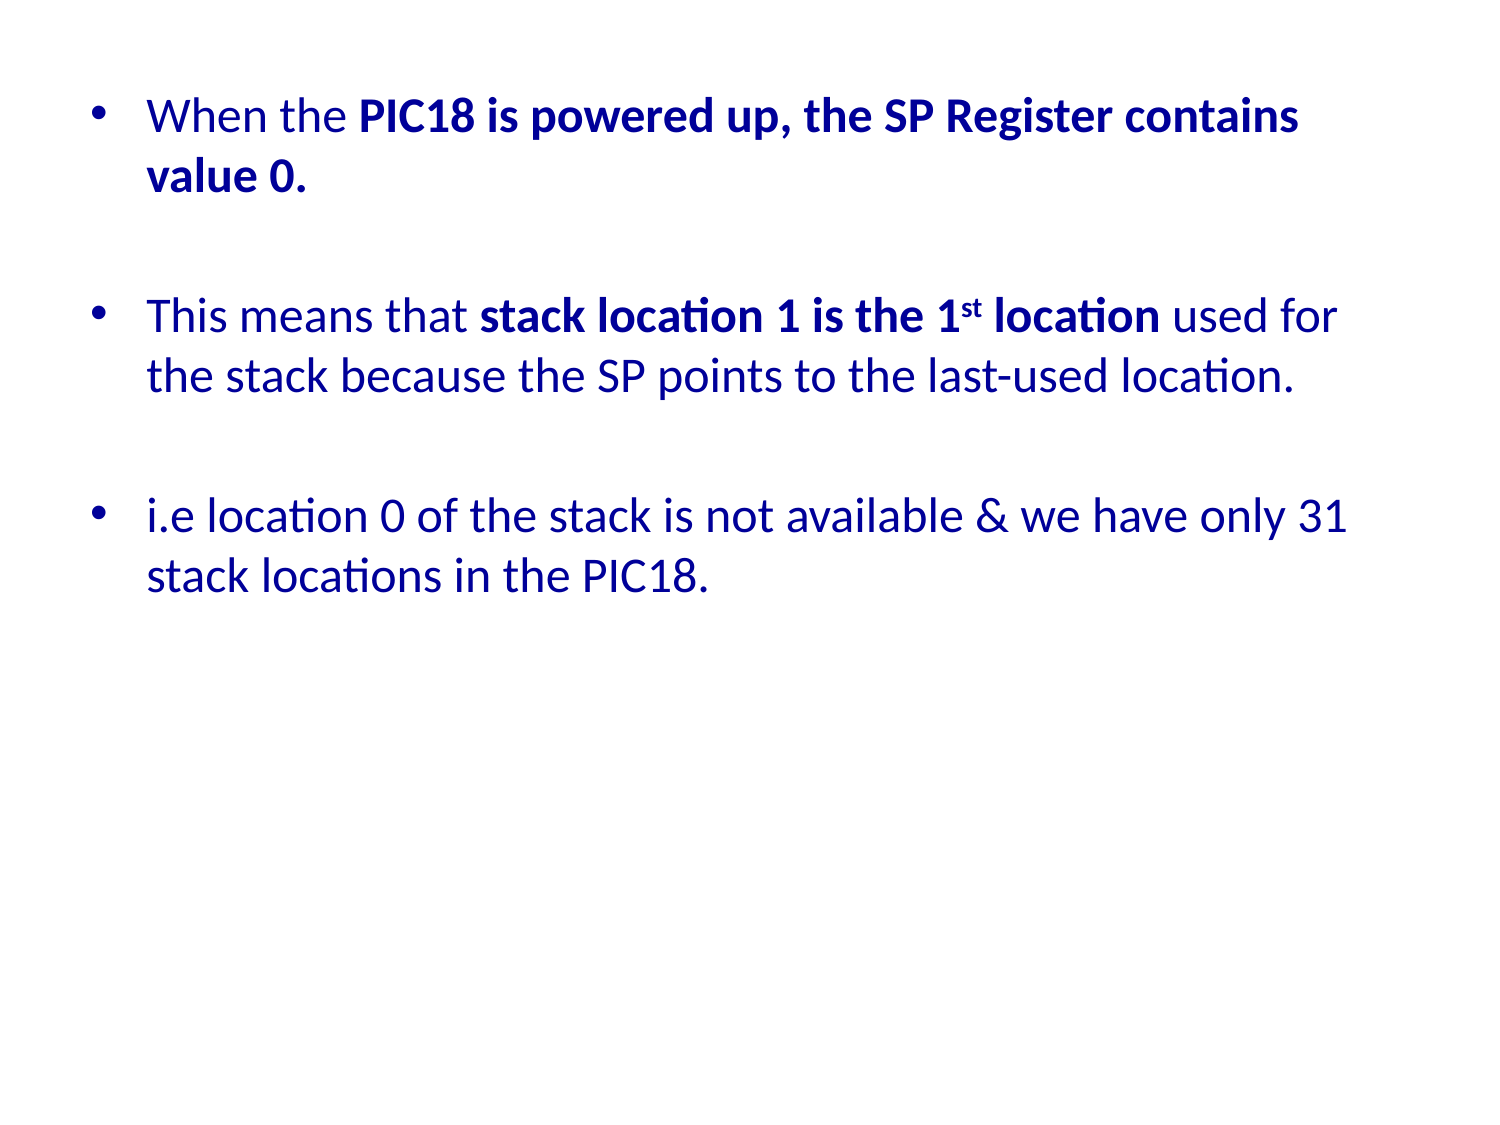

When the PIC18 is powered up, the SP Register contains value 0.

This means that stack location 1 is the 1st location used for the stack because the SP points to the last-used location.

i.e location 0 of the stack is not available & we have only 31 stack locations in the PIC18.